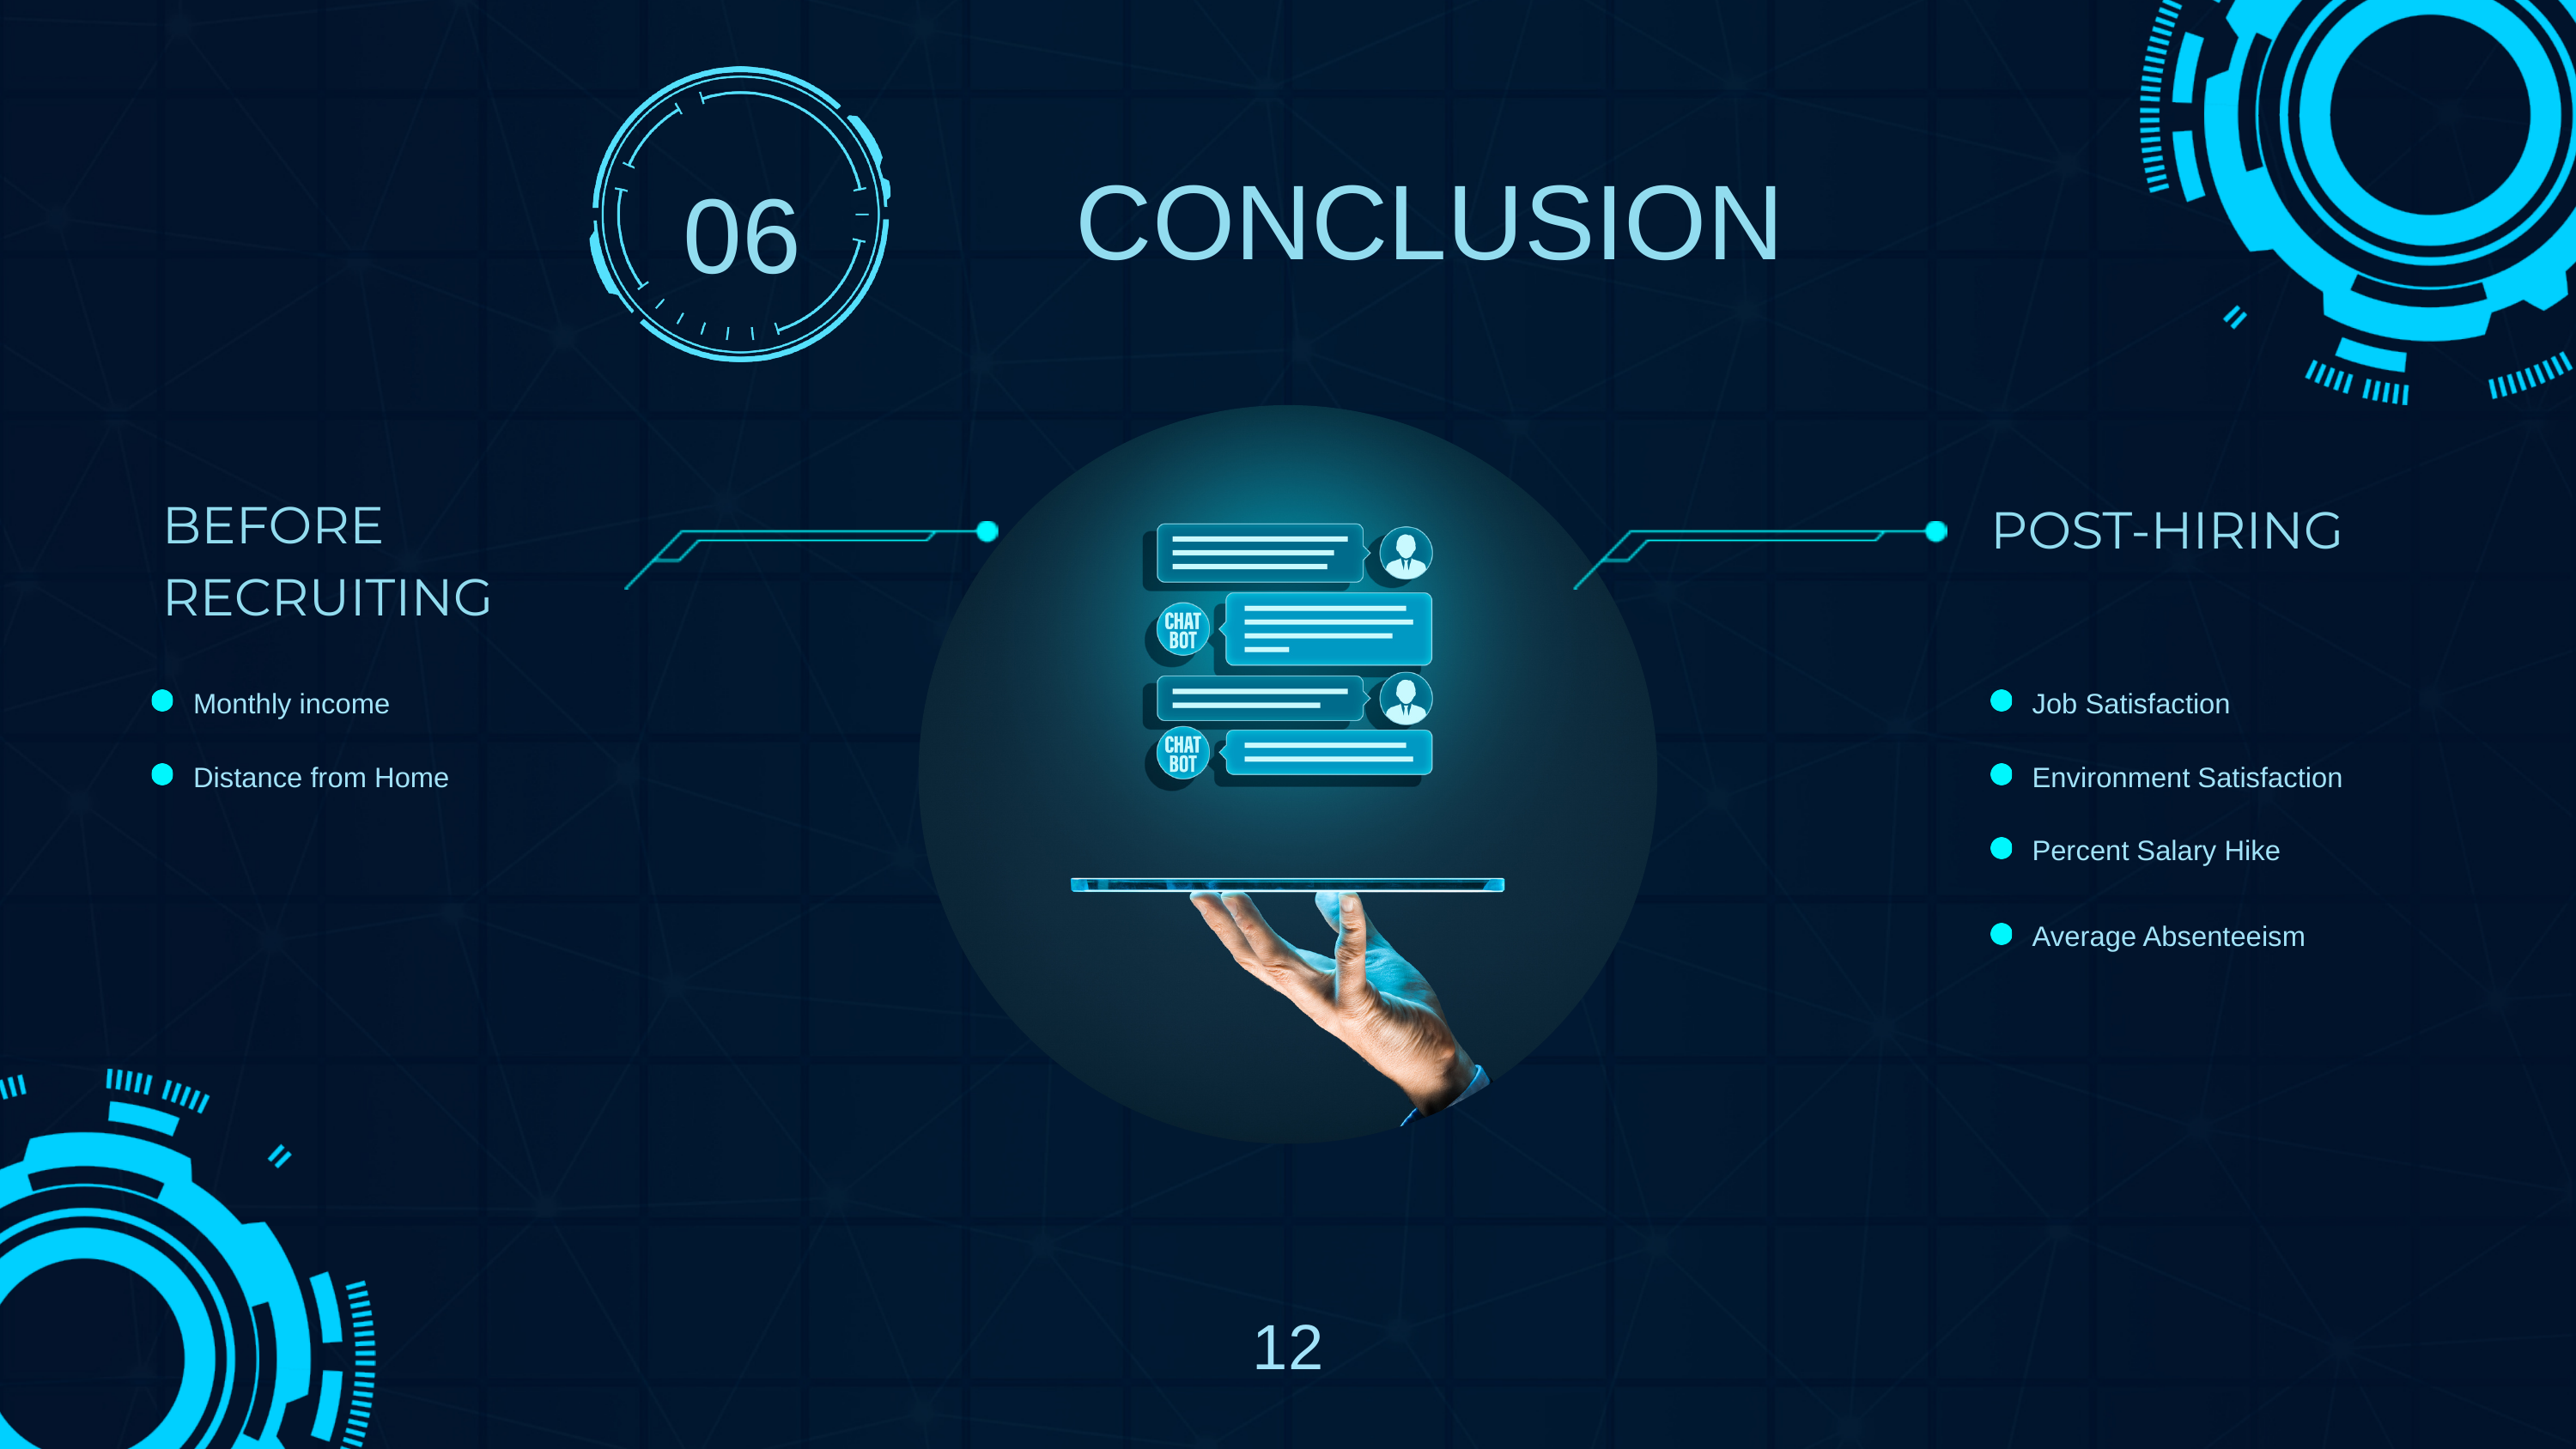

CONCLUSION
06

BEFORE RECRUITING
POST-HIRING

Monthly income
Job Satisfaction

Distance from Home
Environment Satisfaction

Percent Salary Hike

Average Absenteeism

12